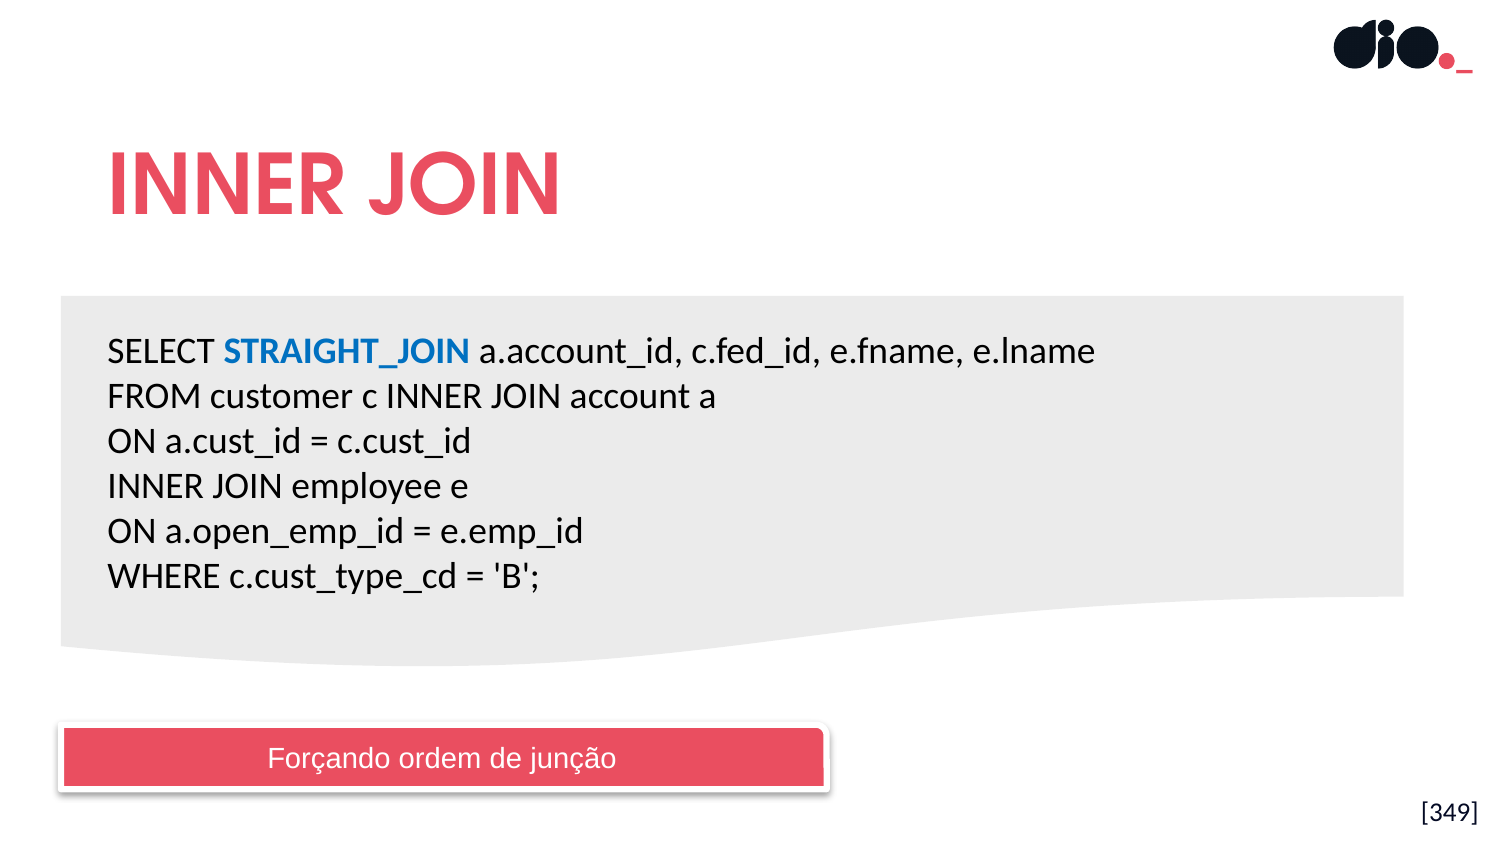

INNER JOIN

SELECT STRAIGHT_JOIN a.account_id, c.fed_id, e.fname, e.lname
FROM customer c INNER JOIN account a
ON a.cust_id = c.cust_id
INNER JOIN employee e
ON a.open_emp_id = e.emp_id
WHERE c.cust_type_cd = 'B';
Forçando ordem de junção
[349]